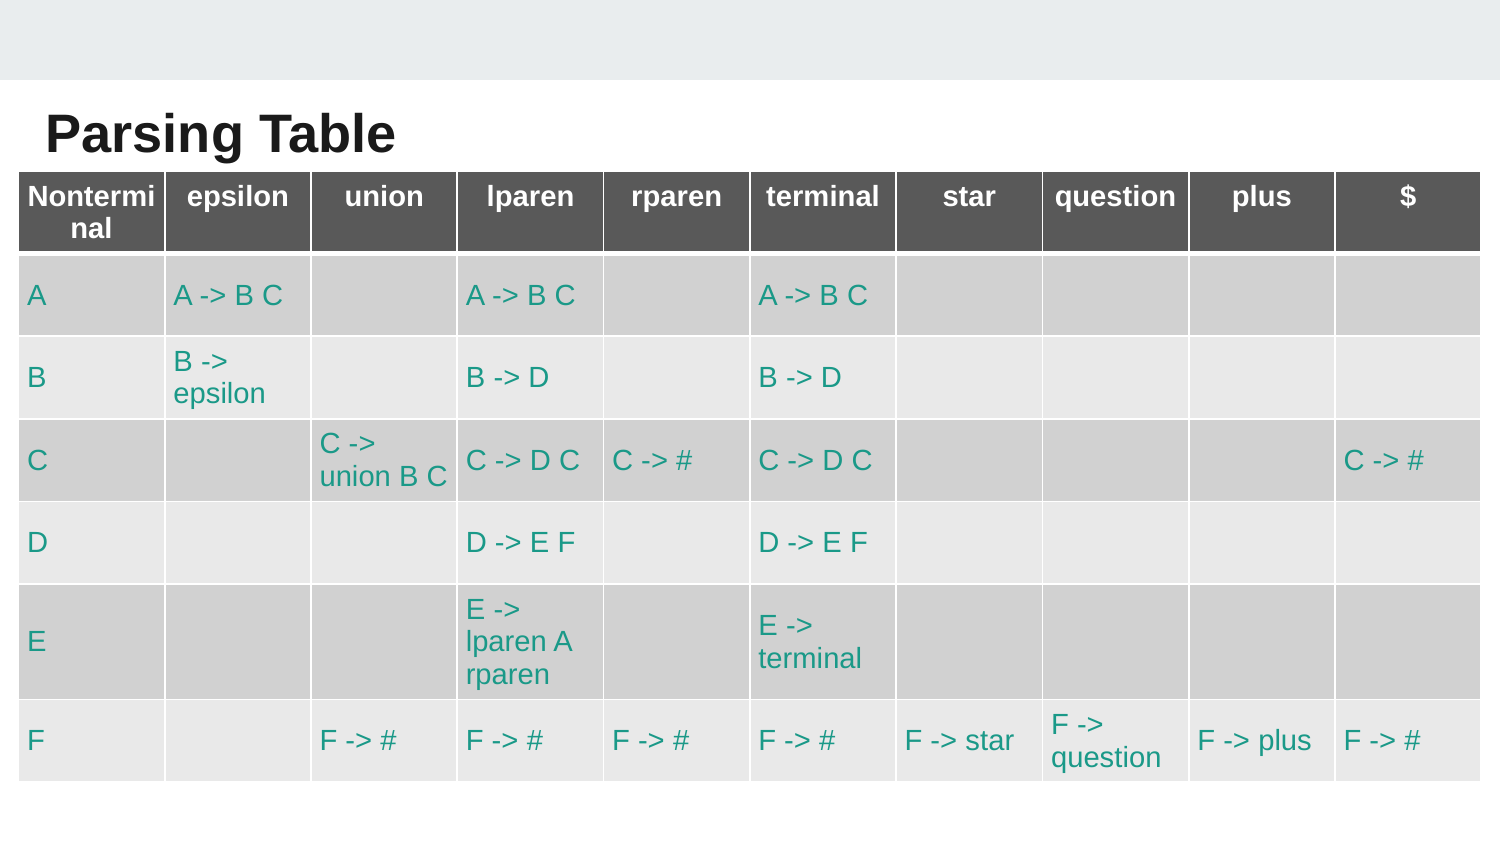

# Parsing Table
| Nonterminal | epsilon | union | lparen | rparen | terminal | star | question | plus | $ |
| --- | --- | --- | --- | --- | --- | --- | --- | --- | --- |
| A | A -> B C |  | A -> B C |  | A -> B C |  |  |  |  |
| B | B -> epsilon |  | B -> D |  | B -> D |  |  |  |  |
| C |  | C -> union B C | C -> D C | C -> # | C -> D C |  |  |  | C -> # |
| D |  |  | D -> E F |  | D -> E F |  |  |  |  |
| E |  |  | E -> lparen A rparen |  | E -> terminal |  |  |  |  |
| F |  | F -> # | F -> # | F -> # | F -> # | F -> star | F -> question | F -> plus | F -> # |